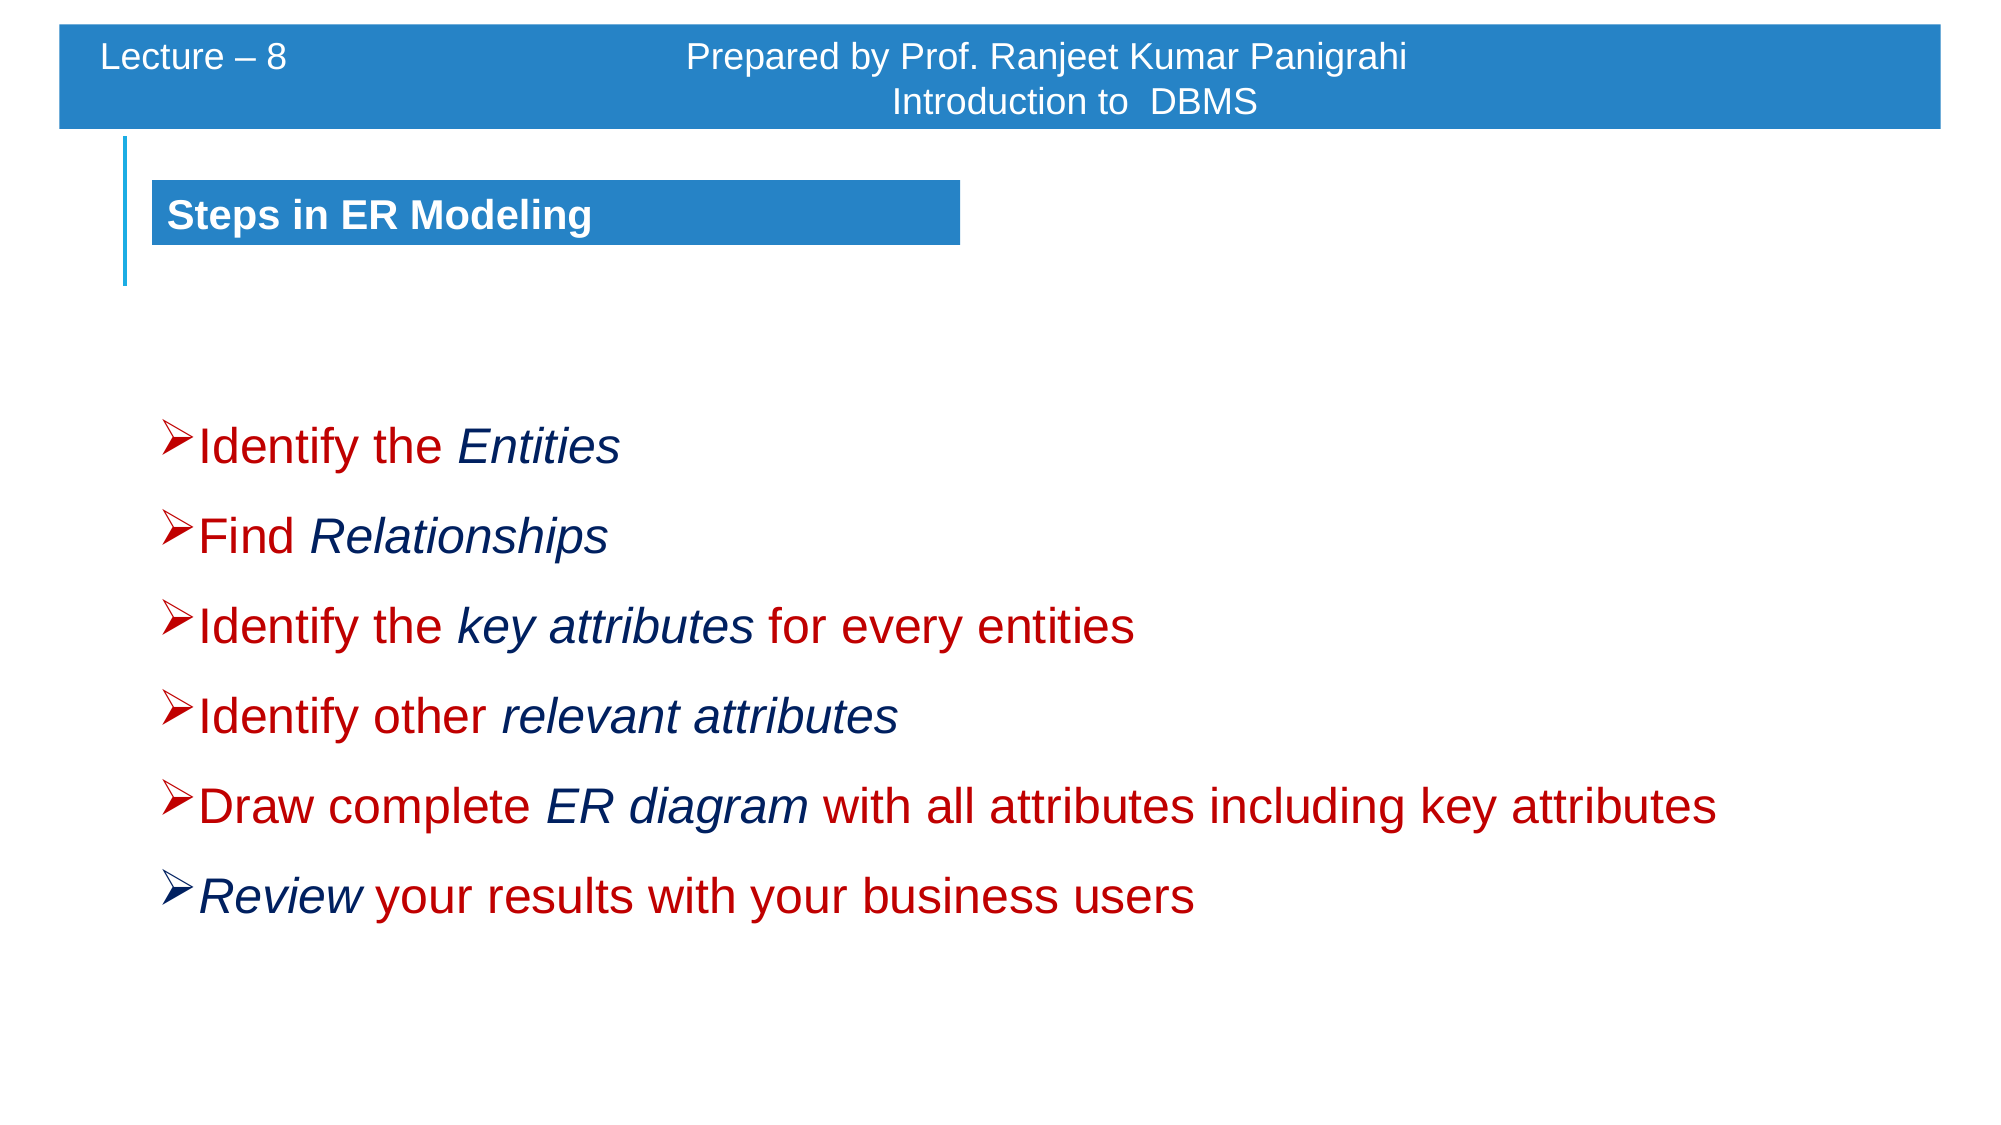

Lecture – 8  		             Prepared by Prof. Ranjeet Kumar Panigrahi					Introduction to  DBMS
Steps in ER Modeling
Identify the Entities
Find Relationships
Identify the key attributes for every entities
Identify other relevant attributes
Draw complete ER diagram with all attributes including key attributes
Review your results with your business users